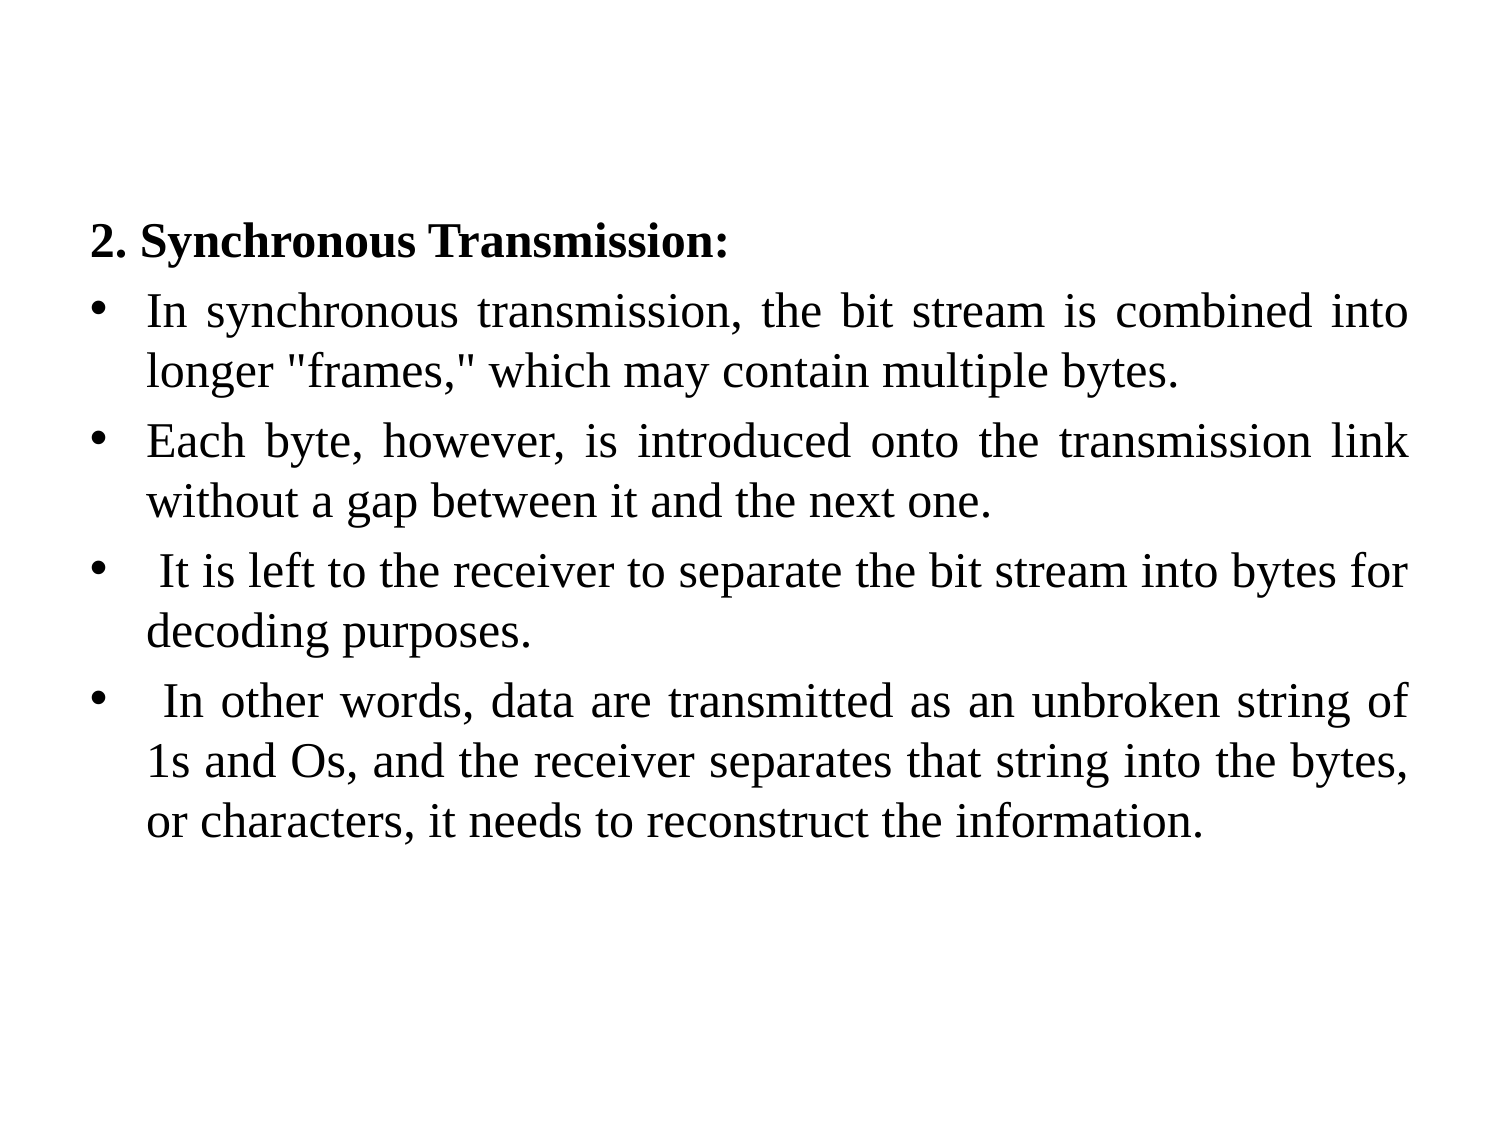

#
2. Synchronous Transmission:
In synchronous transmission, the bit stream is combined into longer "frames," which may contain multiple bytes.
Each byte, however, is introduced onto the transmission link without a gap between it and the next one.
 It is left to the receiver to separate the bit stream into bytes for decoding purposes.
 In other words, data are transmitted as an unbroken string of 1s and Os, and the receiver separates that string into the bytes, or characters, it needs to reconstruct the information.